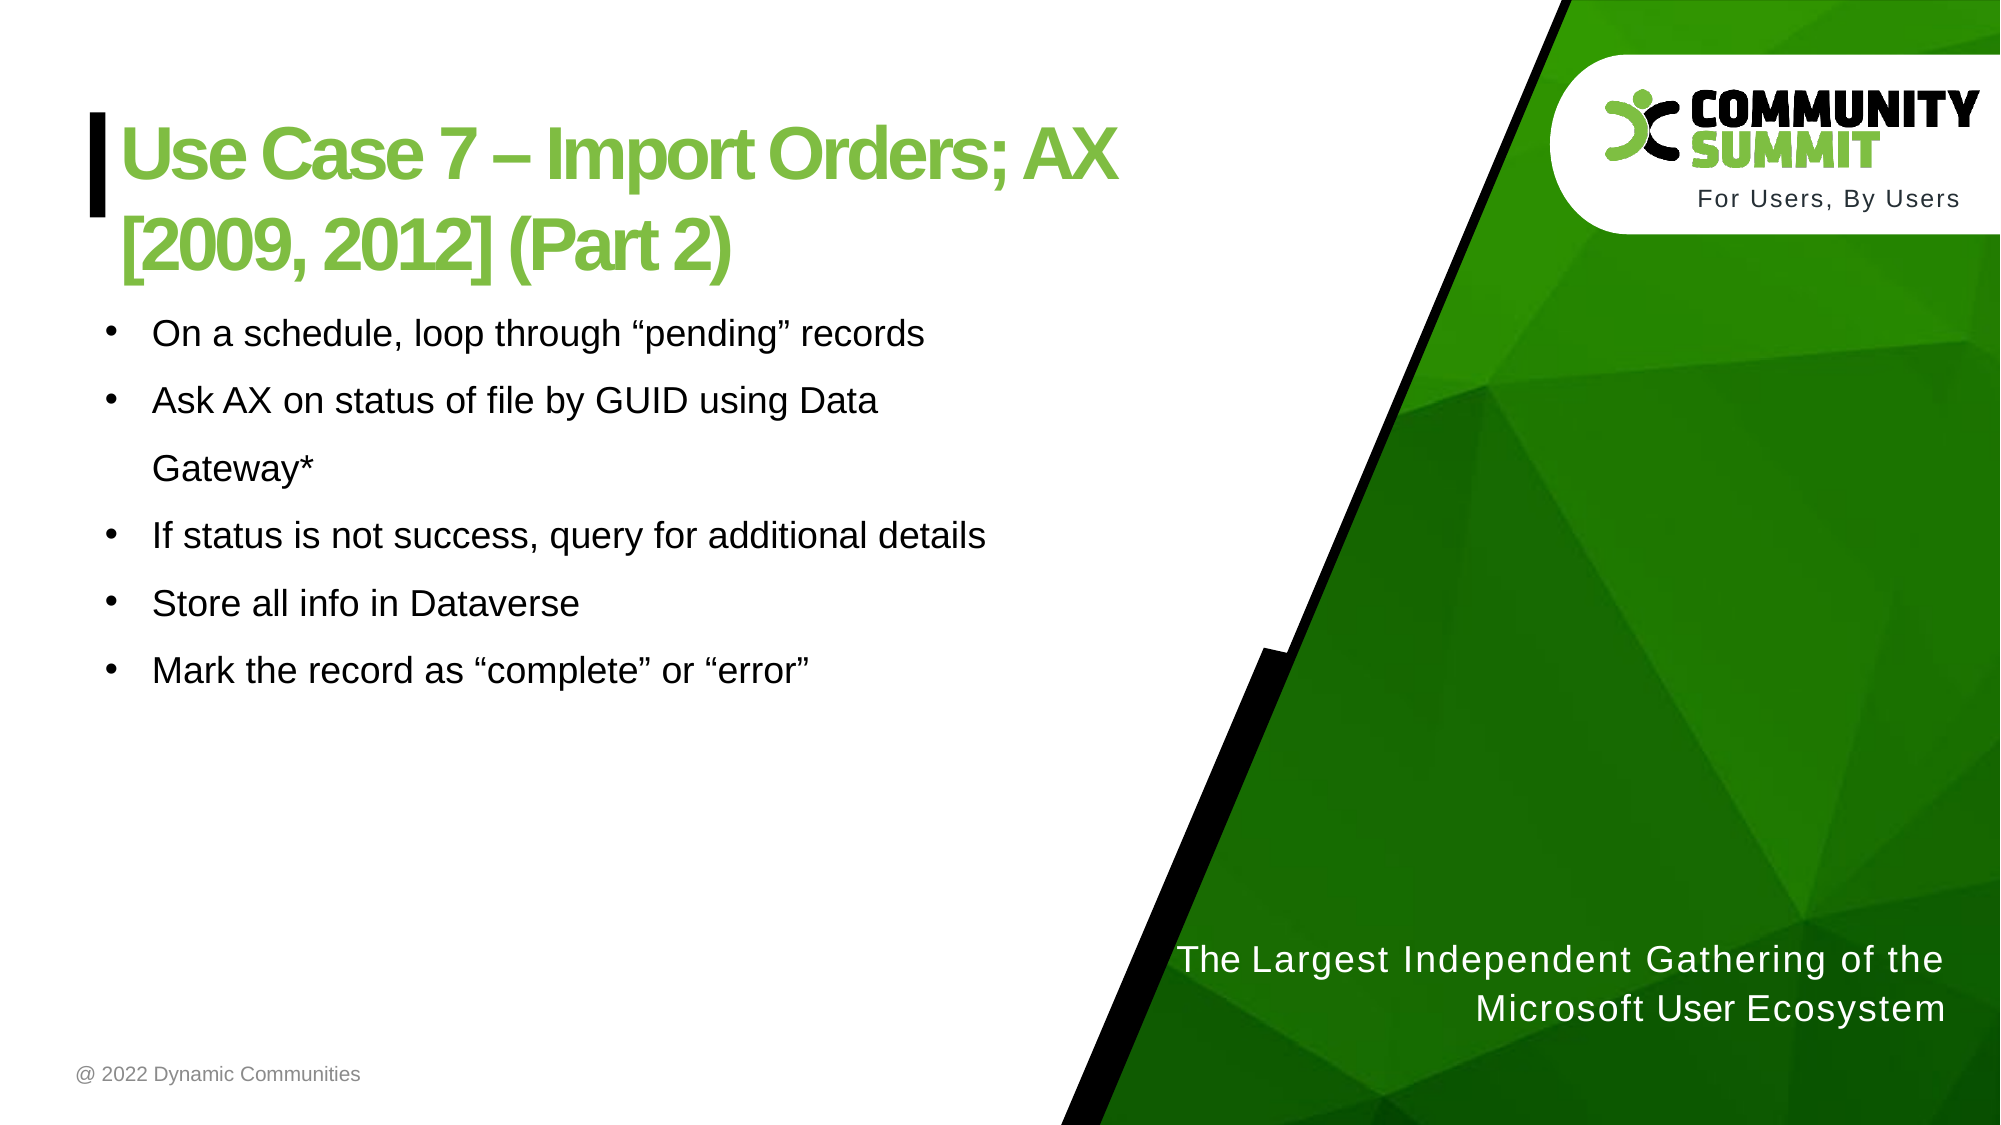

Use Case 7 – Import Orders; AX [2009, 2012] (Part 2)
On a schedule, loop through “pending” records
Ask AX on status of file by GUID using Data Gateway*
If status is not success, query for additional details
Store all info in Dataverse
Mark the record as “complete” or “error”